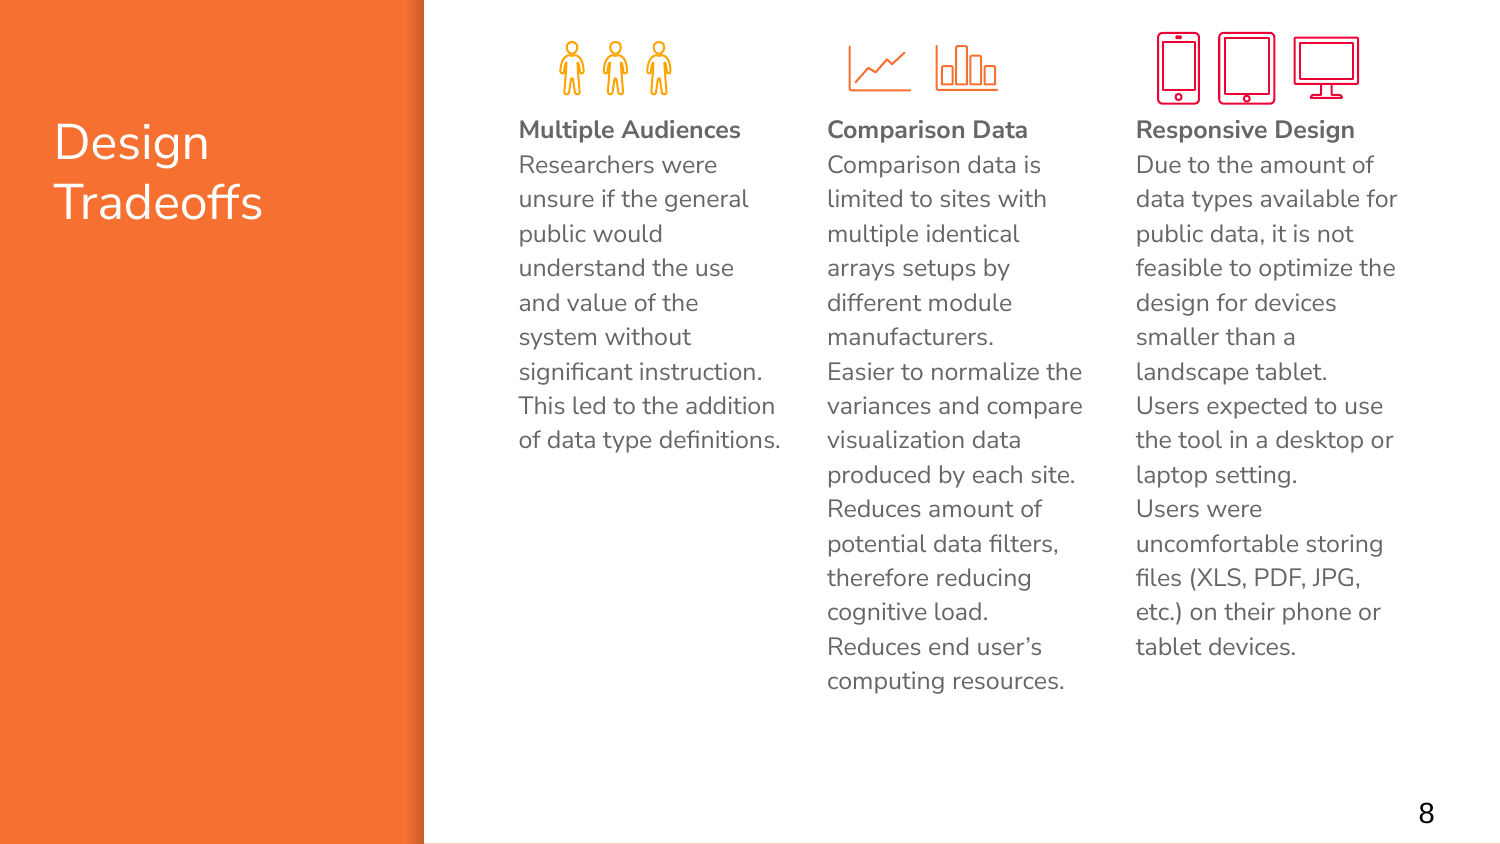

# Design Tradeoffs
Multiple Audiences
Researchers were unsure if the general public would understand the use and value of the system without significant instruction.
This led to the addition of data type definitions.
Comparison Data
Comparison data is limited to sites with multiple identical arrays setups by different module manufacturers.
Easier to normalize the variances and compare visualization data produced by each site.
Reduces amount of potential data filters, therefore reducing cognitive load.
Reduces end user’s computing resources.

Responsive Design
Due to the amount of data types available for public data, it is not feasible to optimize the design for devices smaller than a landscape tablet.
Users expected to use the tool in a desktop or laptop setting.
Users were uncomfortable storing files (XLS, PDF, JPG, etc.) on their phone or tablet devices.

8